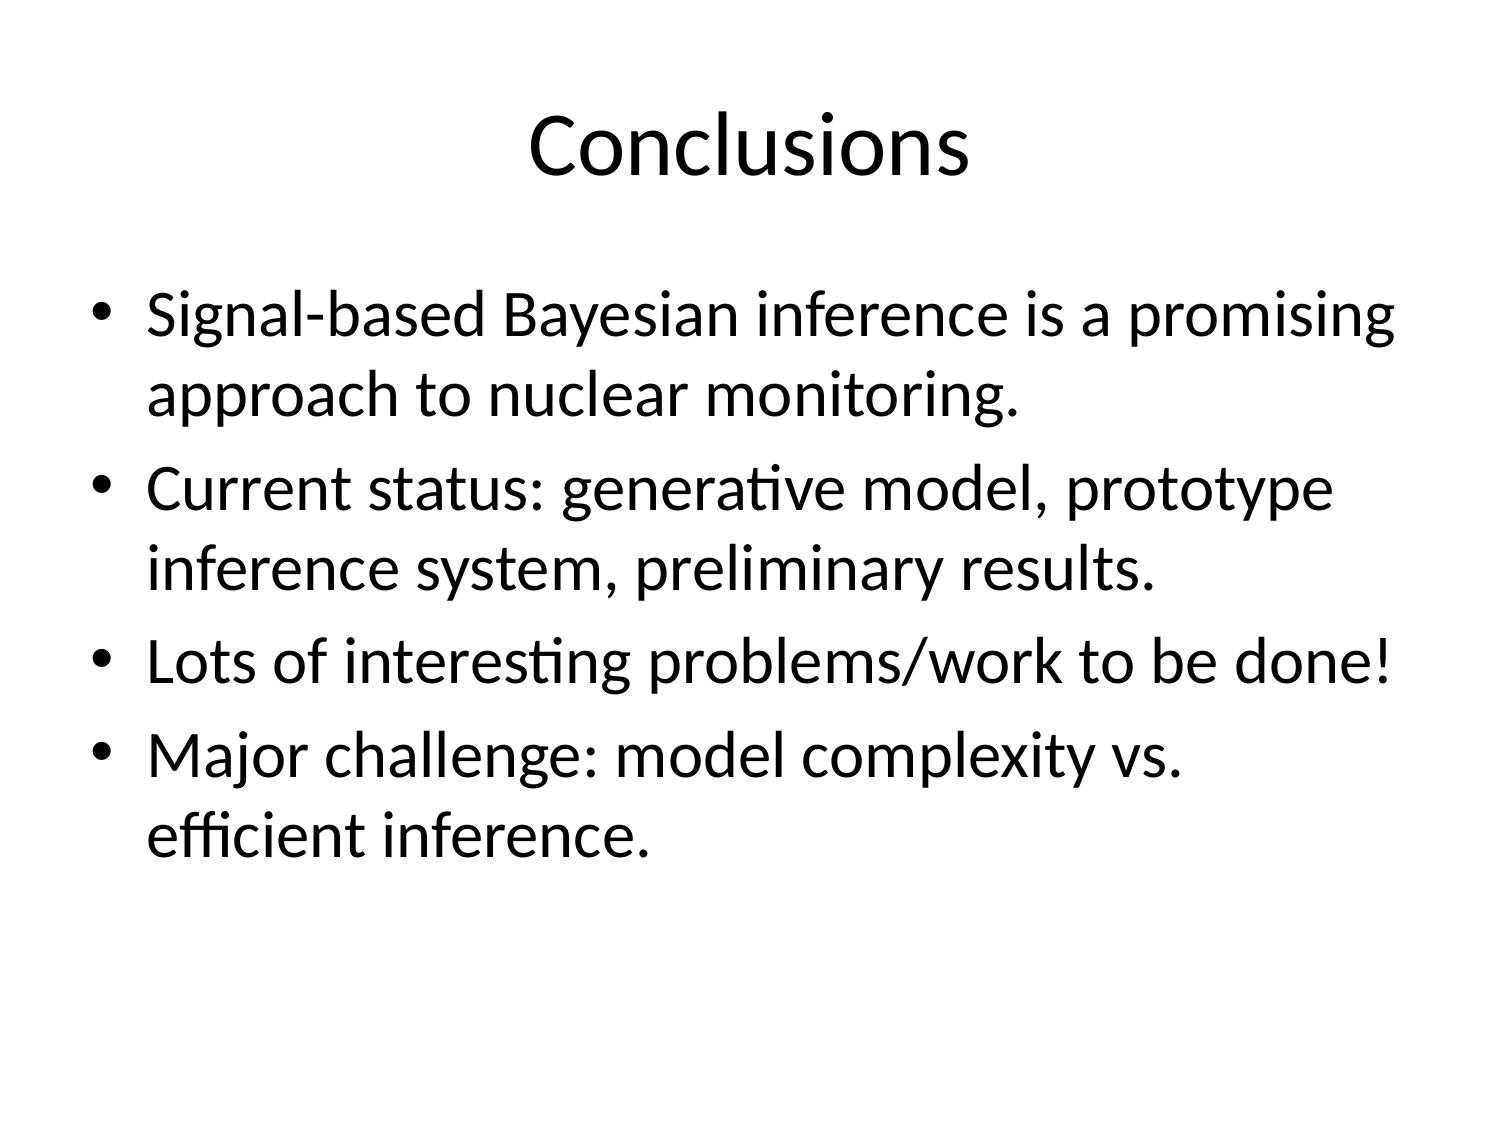

# Conclusions
Signal-based Bayesian inference is a promising approach to nuclear monitoring.
Current status: generative model, prototype inference system, preliminary results.
Lots of interesting problems/work to be done!
Major challenge: model complexity vs. efficient inference.